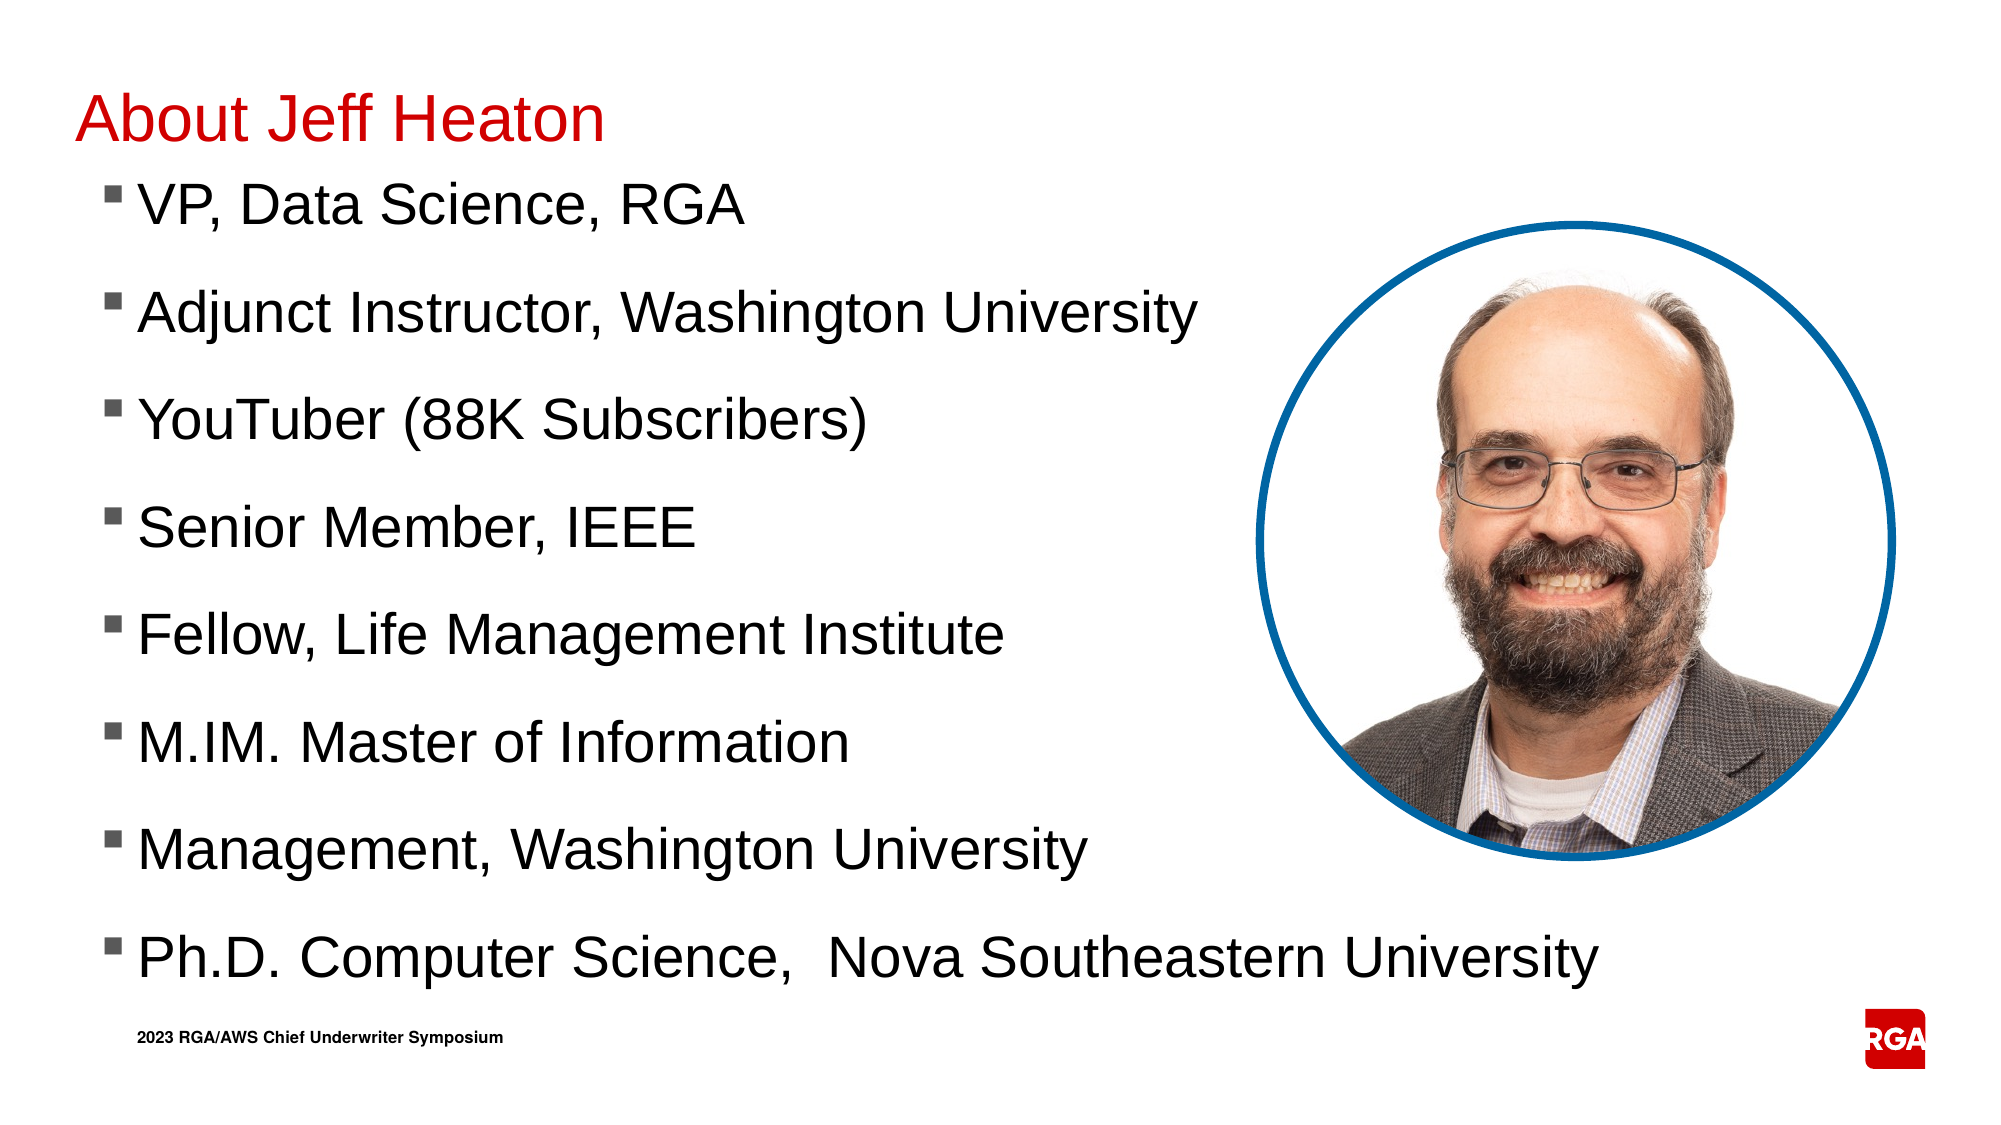

# About Jeff Heaton
VP, Data Science, RGA
Adjunct Instructor, Washington University
YouTuber (88K Subscribers)
Senior Member, IEEE
Fellow, Life Management Institute
M.IM. Master of Information
Management, Washington University
Ph.D. Computer Science,  Nova Southeastern University

2023 RGA/AWS Chief Underwriter Symposium